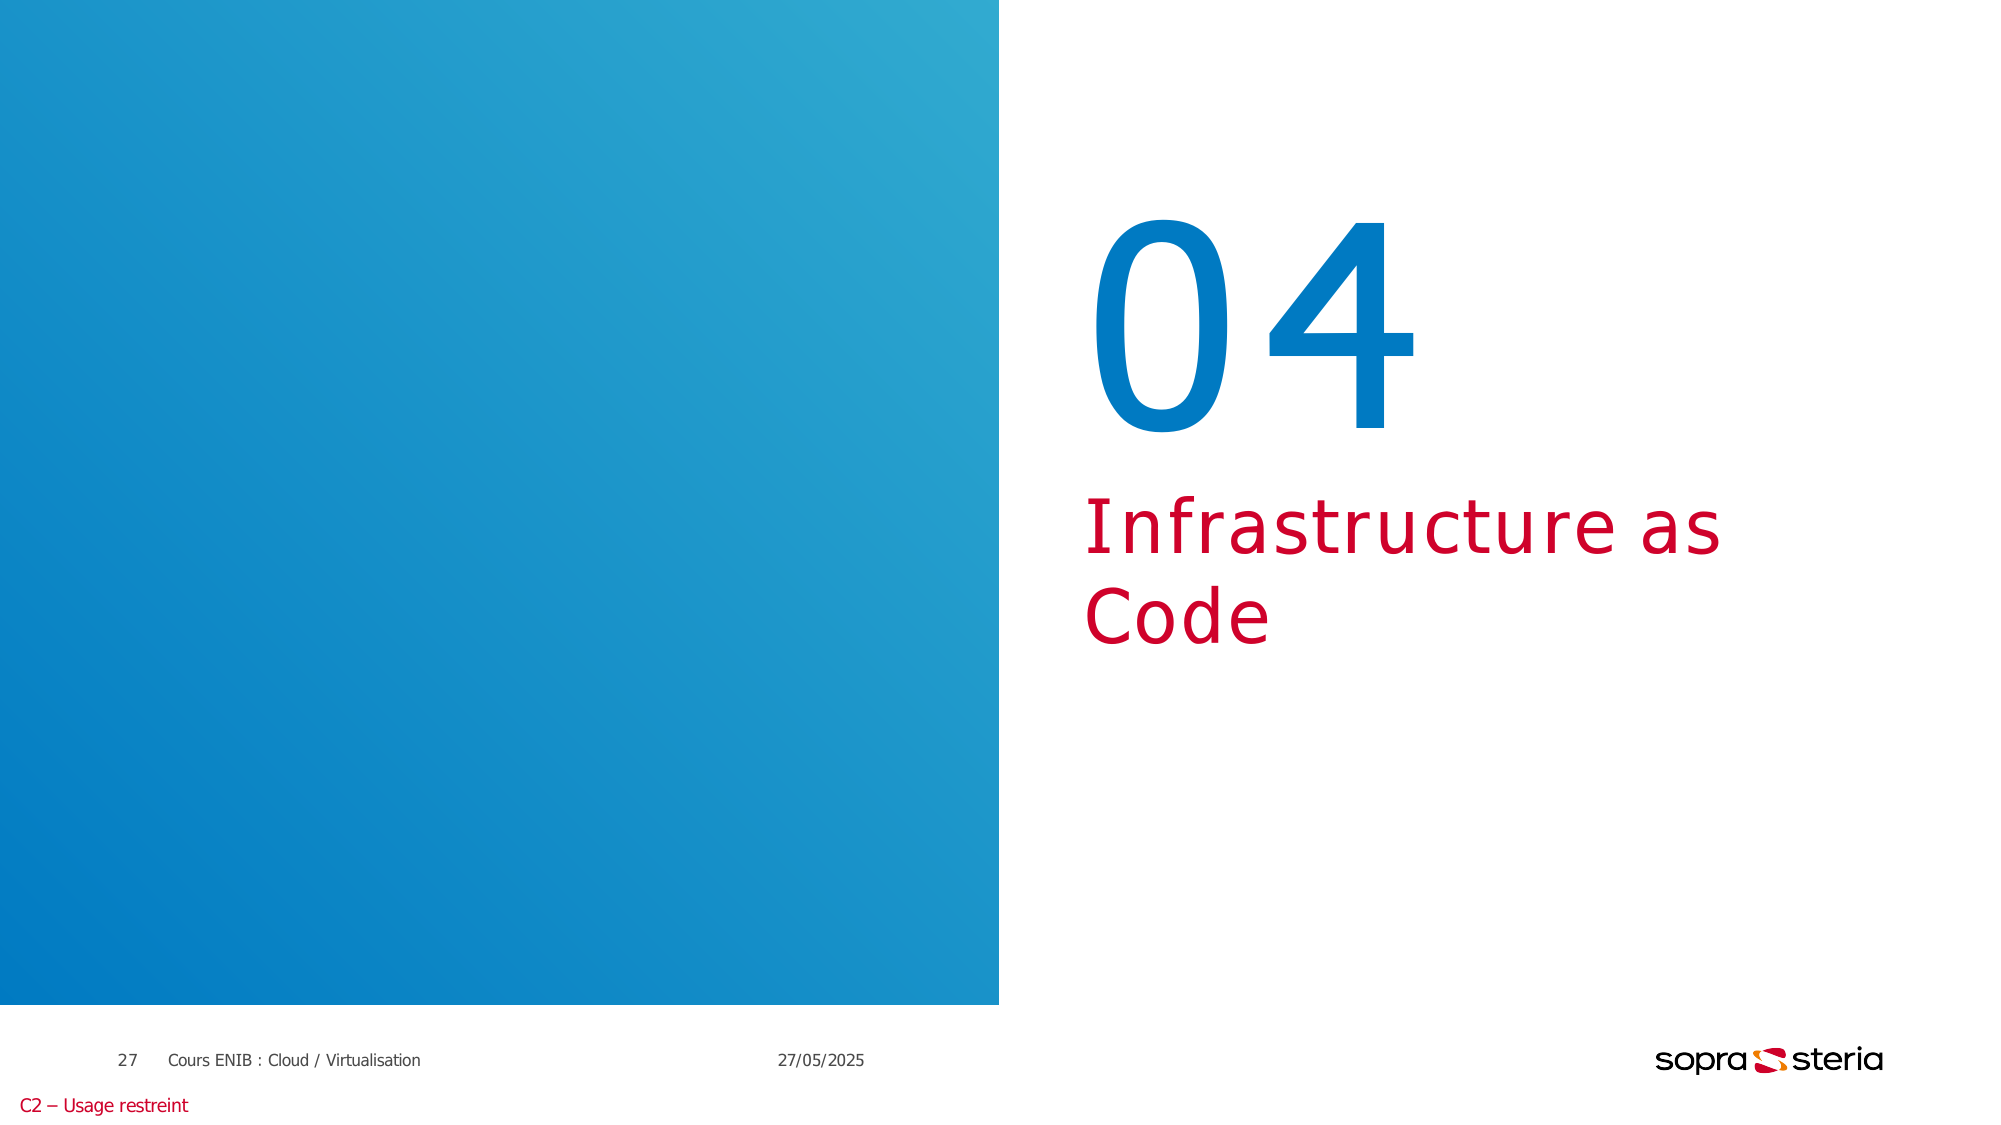

# 04
Infrastructure as Code

27
Cours ENIB : Cloud / Virtualisation
27/05/2025